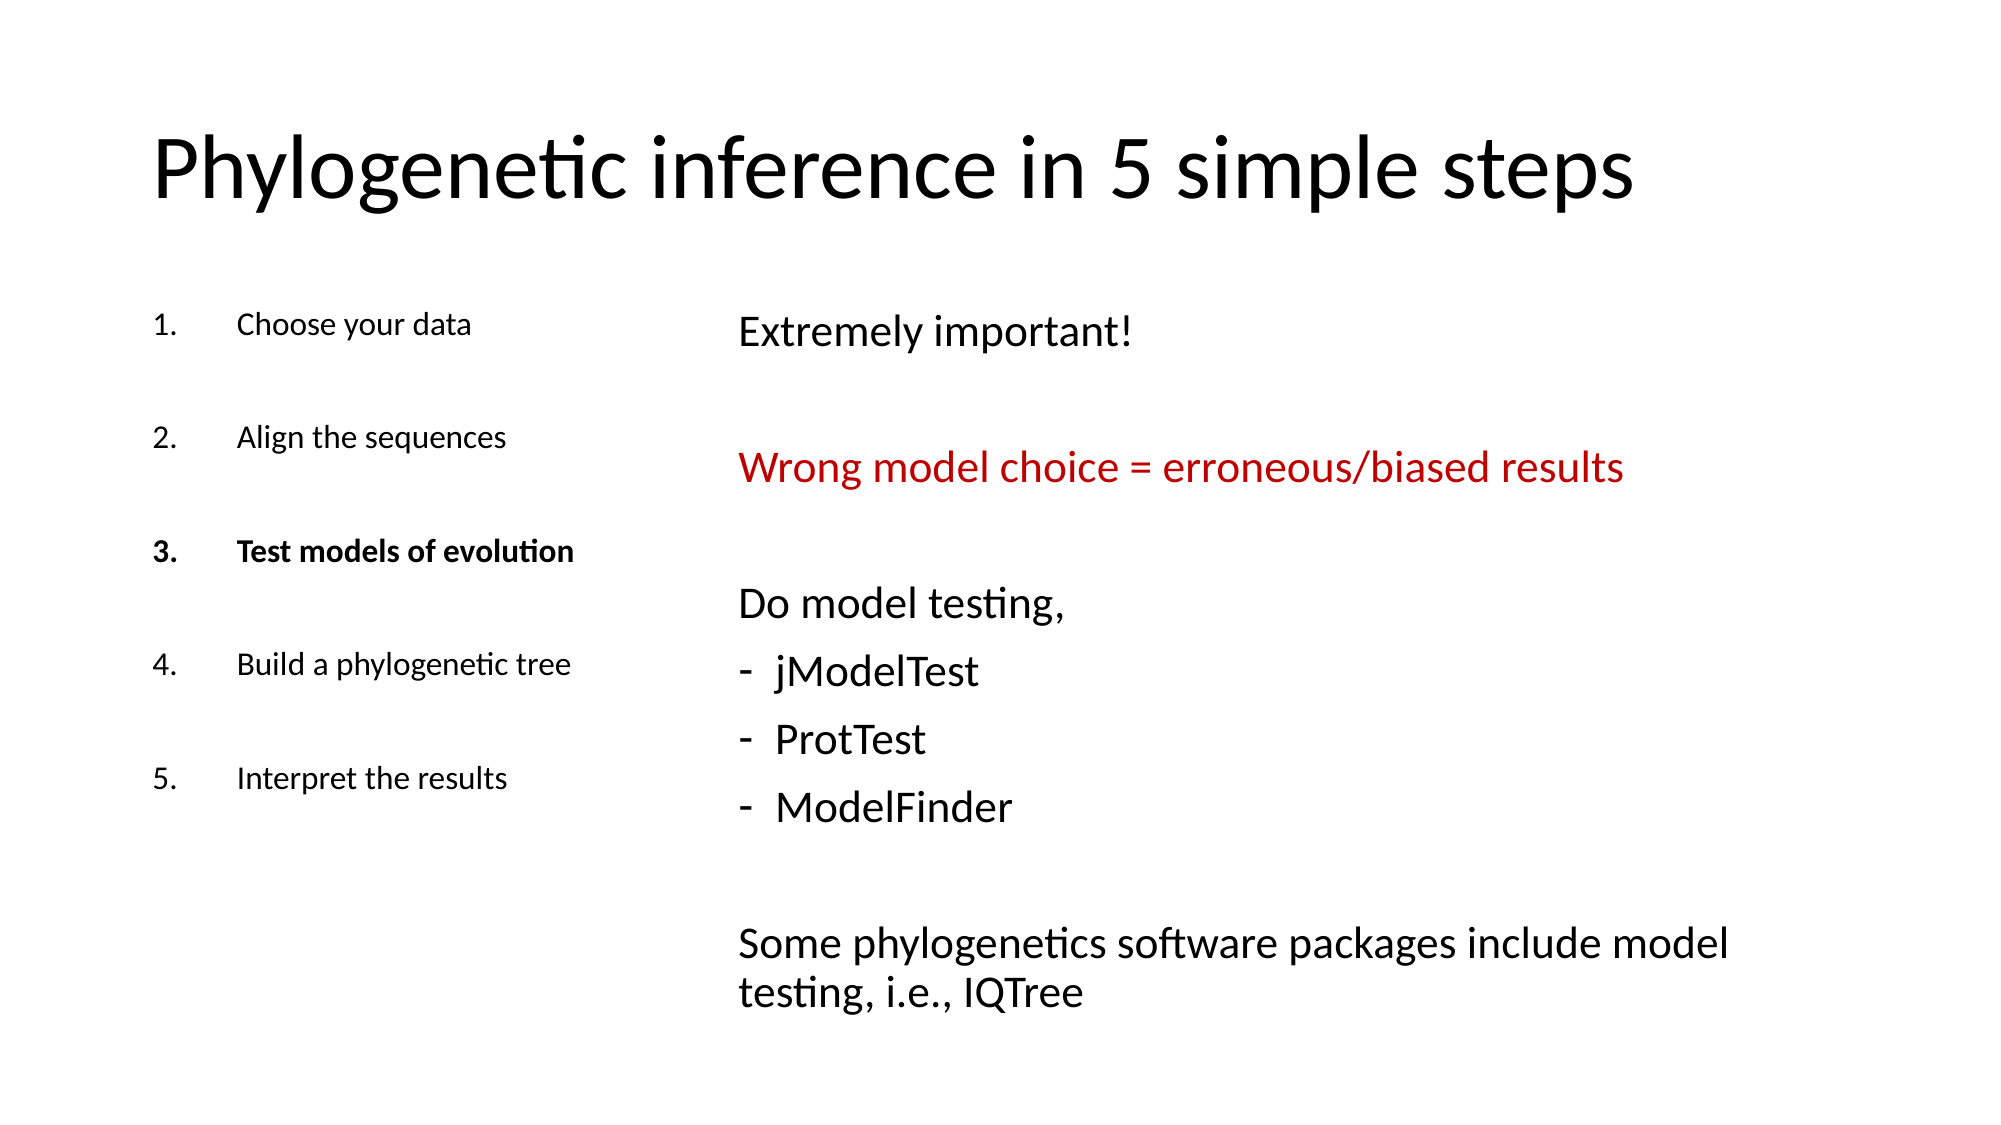

# Phylogenetic inference in 5 simple steps
Choose your data

Align the sequences

Test models of evolution

Build a phylogenetic tree

Interpret the results
Extremely important!

Wrong model choice = erroneous/biased results

Do model testing,
jModelTest
ProtTest
ModelFinder

Some phylogenetics software packages include model testing, i.e., IQTree